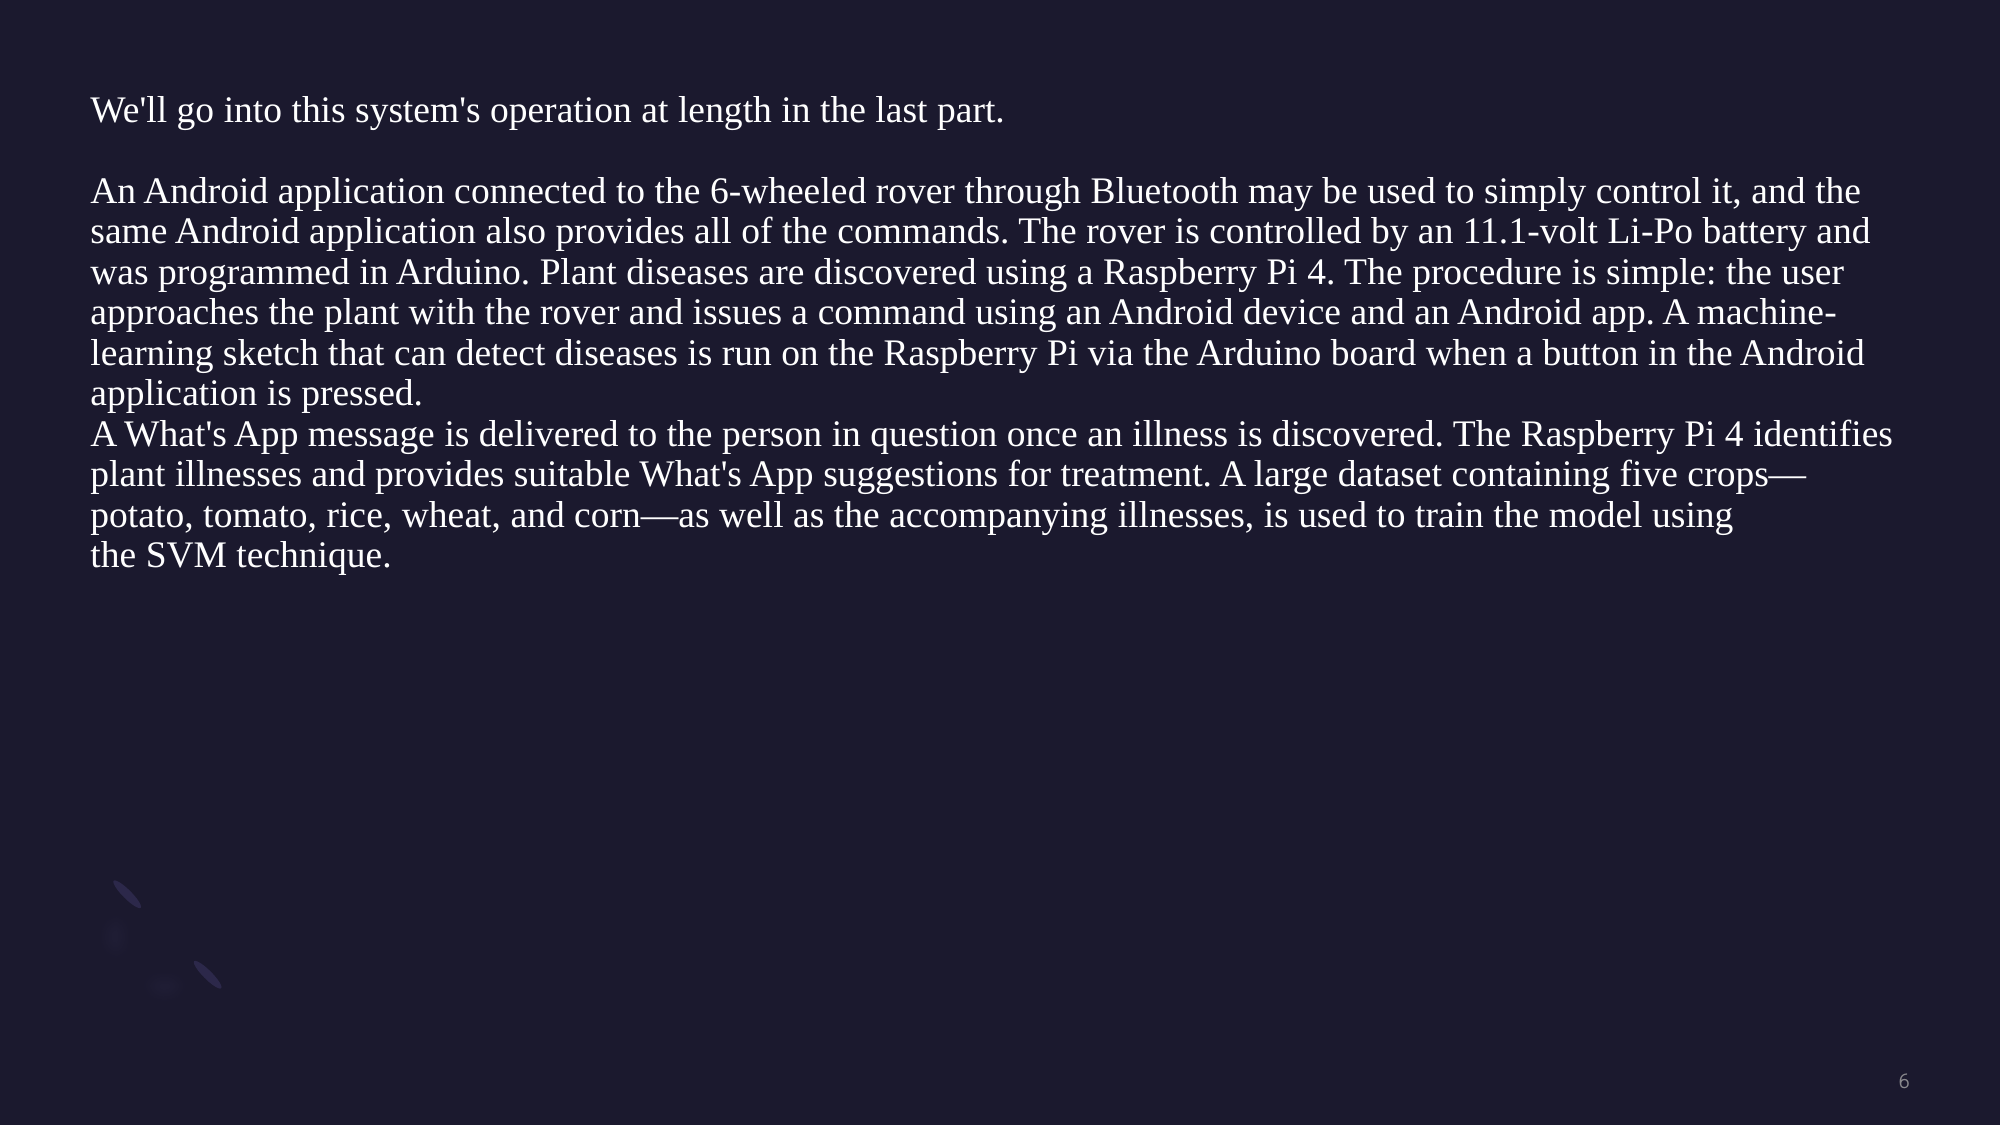

# We'll go into this system's operation at length in the last part. An Android application connected to the 6-wheeled rover through Bluetooth may be used to simply control it, and the same Android application also provides all of the commands. The rover is controlled by an 11.1-volt Li-Po battery and was programmed in Arduino. Plant diseases are discovered using a Raspberry Pi 4. The procedure is simple: the user approaches the plant with the rover and issues a command using an Android device and an Android app. A machine-learning sketch that can detect diseases is run on the Raspberry Pi via the Arduino board when a button in the Android application is pressed. A What's App message is delivered to the person in question once an illness is discovered. The Raspberry Pi 4 identifies plant illnesses and provides suitable What's App suggestions for treatment. A large dataset containing five crops—potato, tomato, rice, wheat, and corn—as well as the accompanying illnesses, is used to train the model using the SVM technique.
6